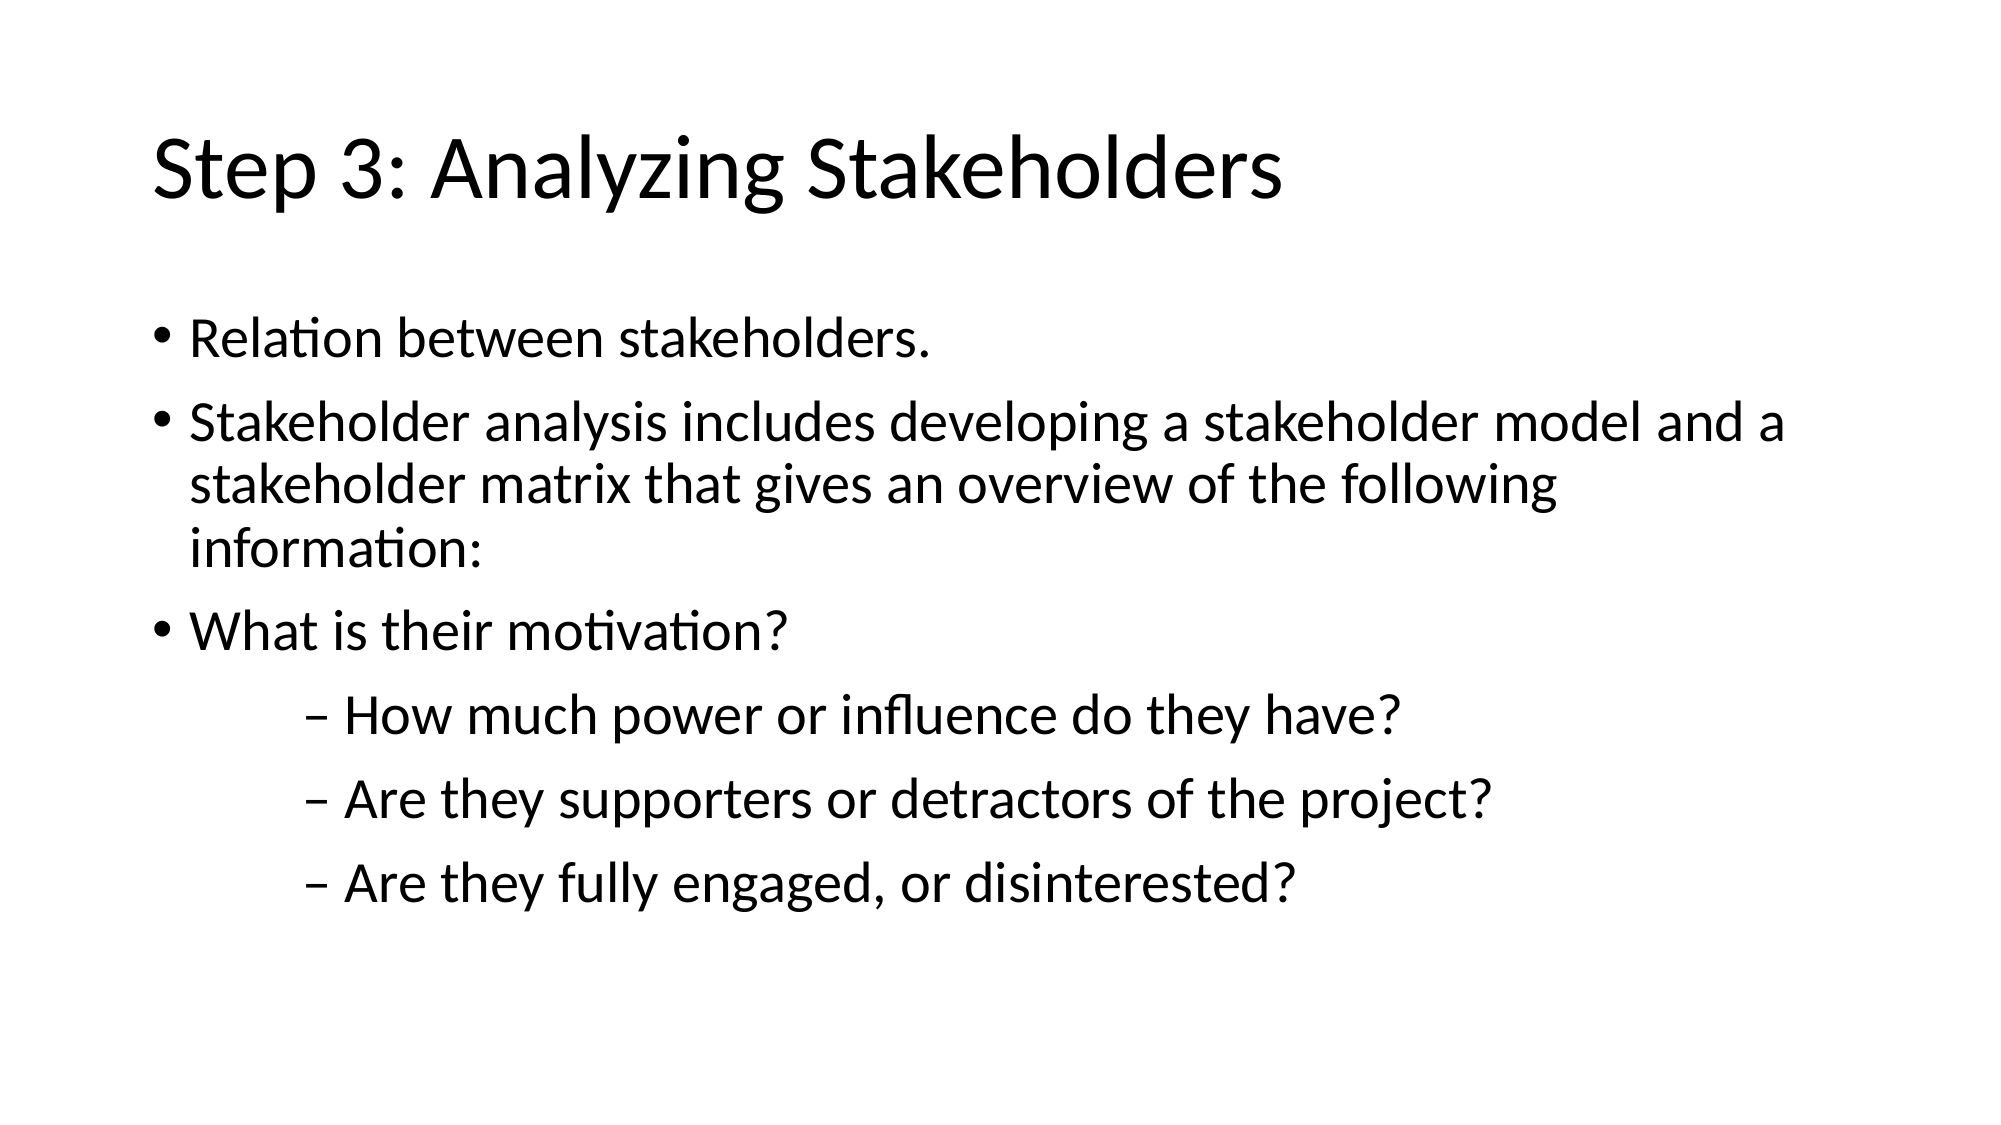

# Step 3: Analyzing Stakeholders
Relation between stakeholders.
Stakeholder analysis includes developing a stakeholder model and a stakeholder matrix that gives an overview of the following information:
What is their motivation?
	– How much power or influence do they have?
	– Are they supporters or detractors of the project?
	– Are they fully engaged, or disinterested?